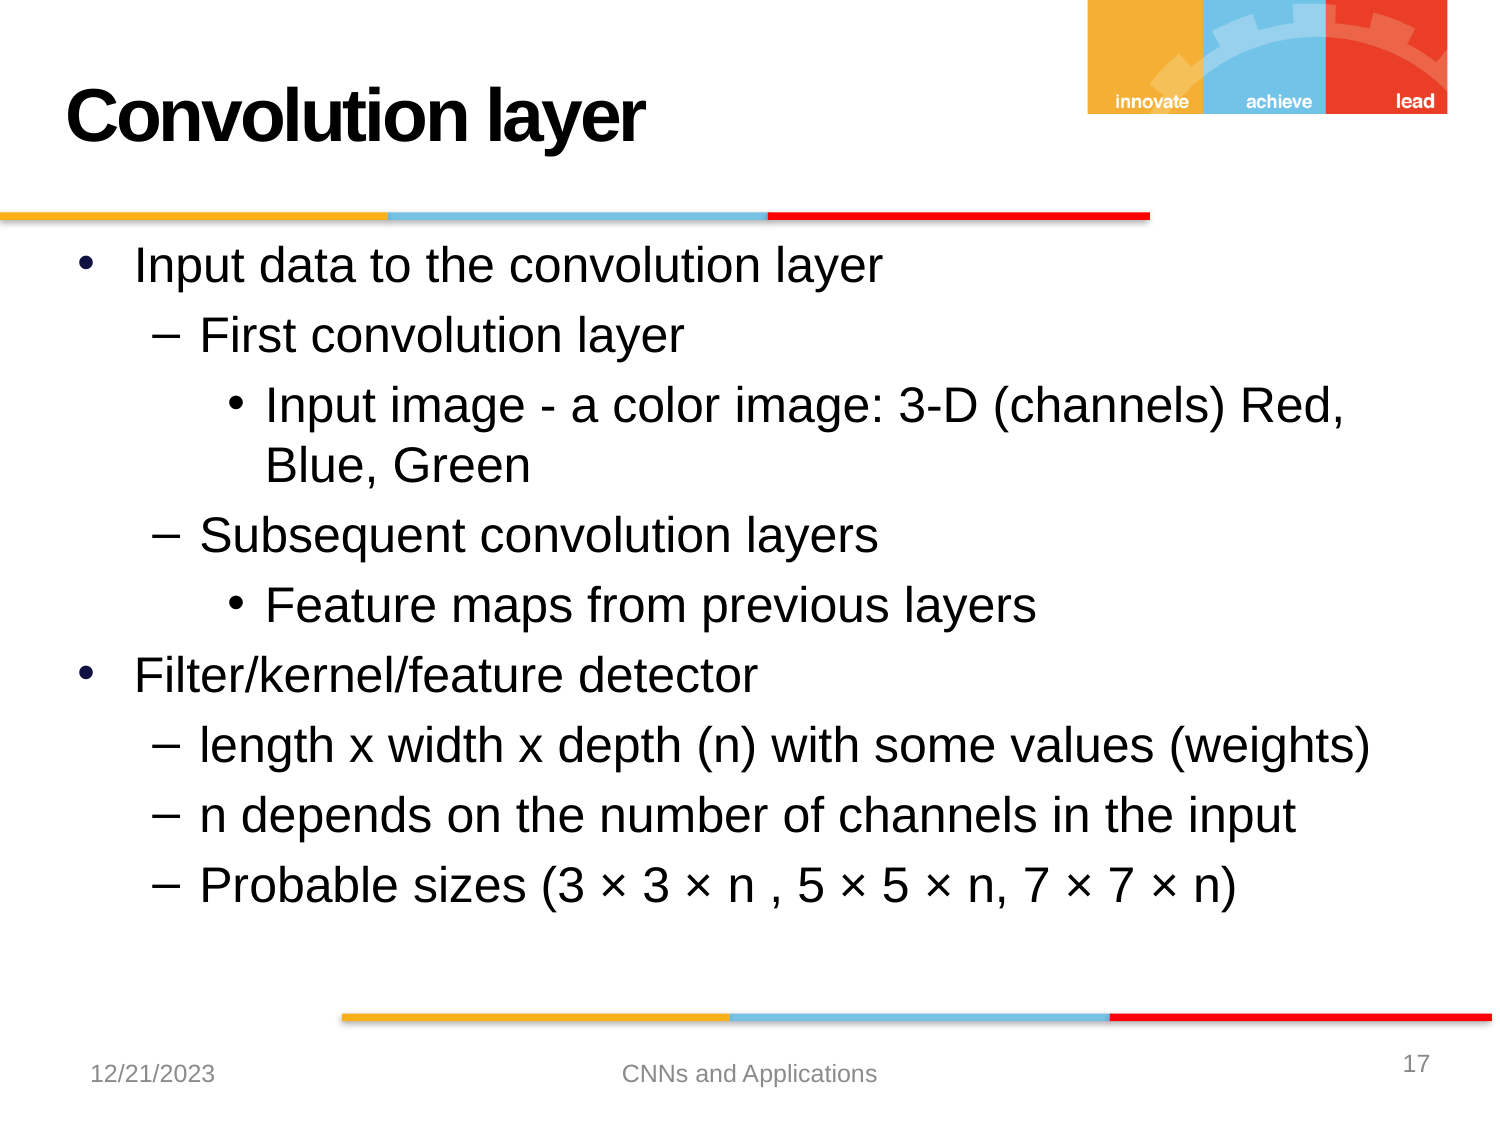

Convolution layer
Input data to the convolution layer
First convolution layer
Input image - a color image: 3-D (channels) Red, Blue, Green
Subsequent convolution layers
Feature maps from previous layers
Filter/kernel/feature detector
length x width x depth (n) with some values (weights)
n depends on the number of channels in the input
Probable sizes (3 × 3 × n , 5 × 5 × n, 7 × 7 × n)
17
12/21/2023
CNNs and Applications